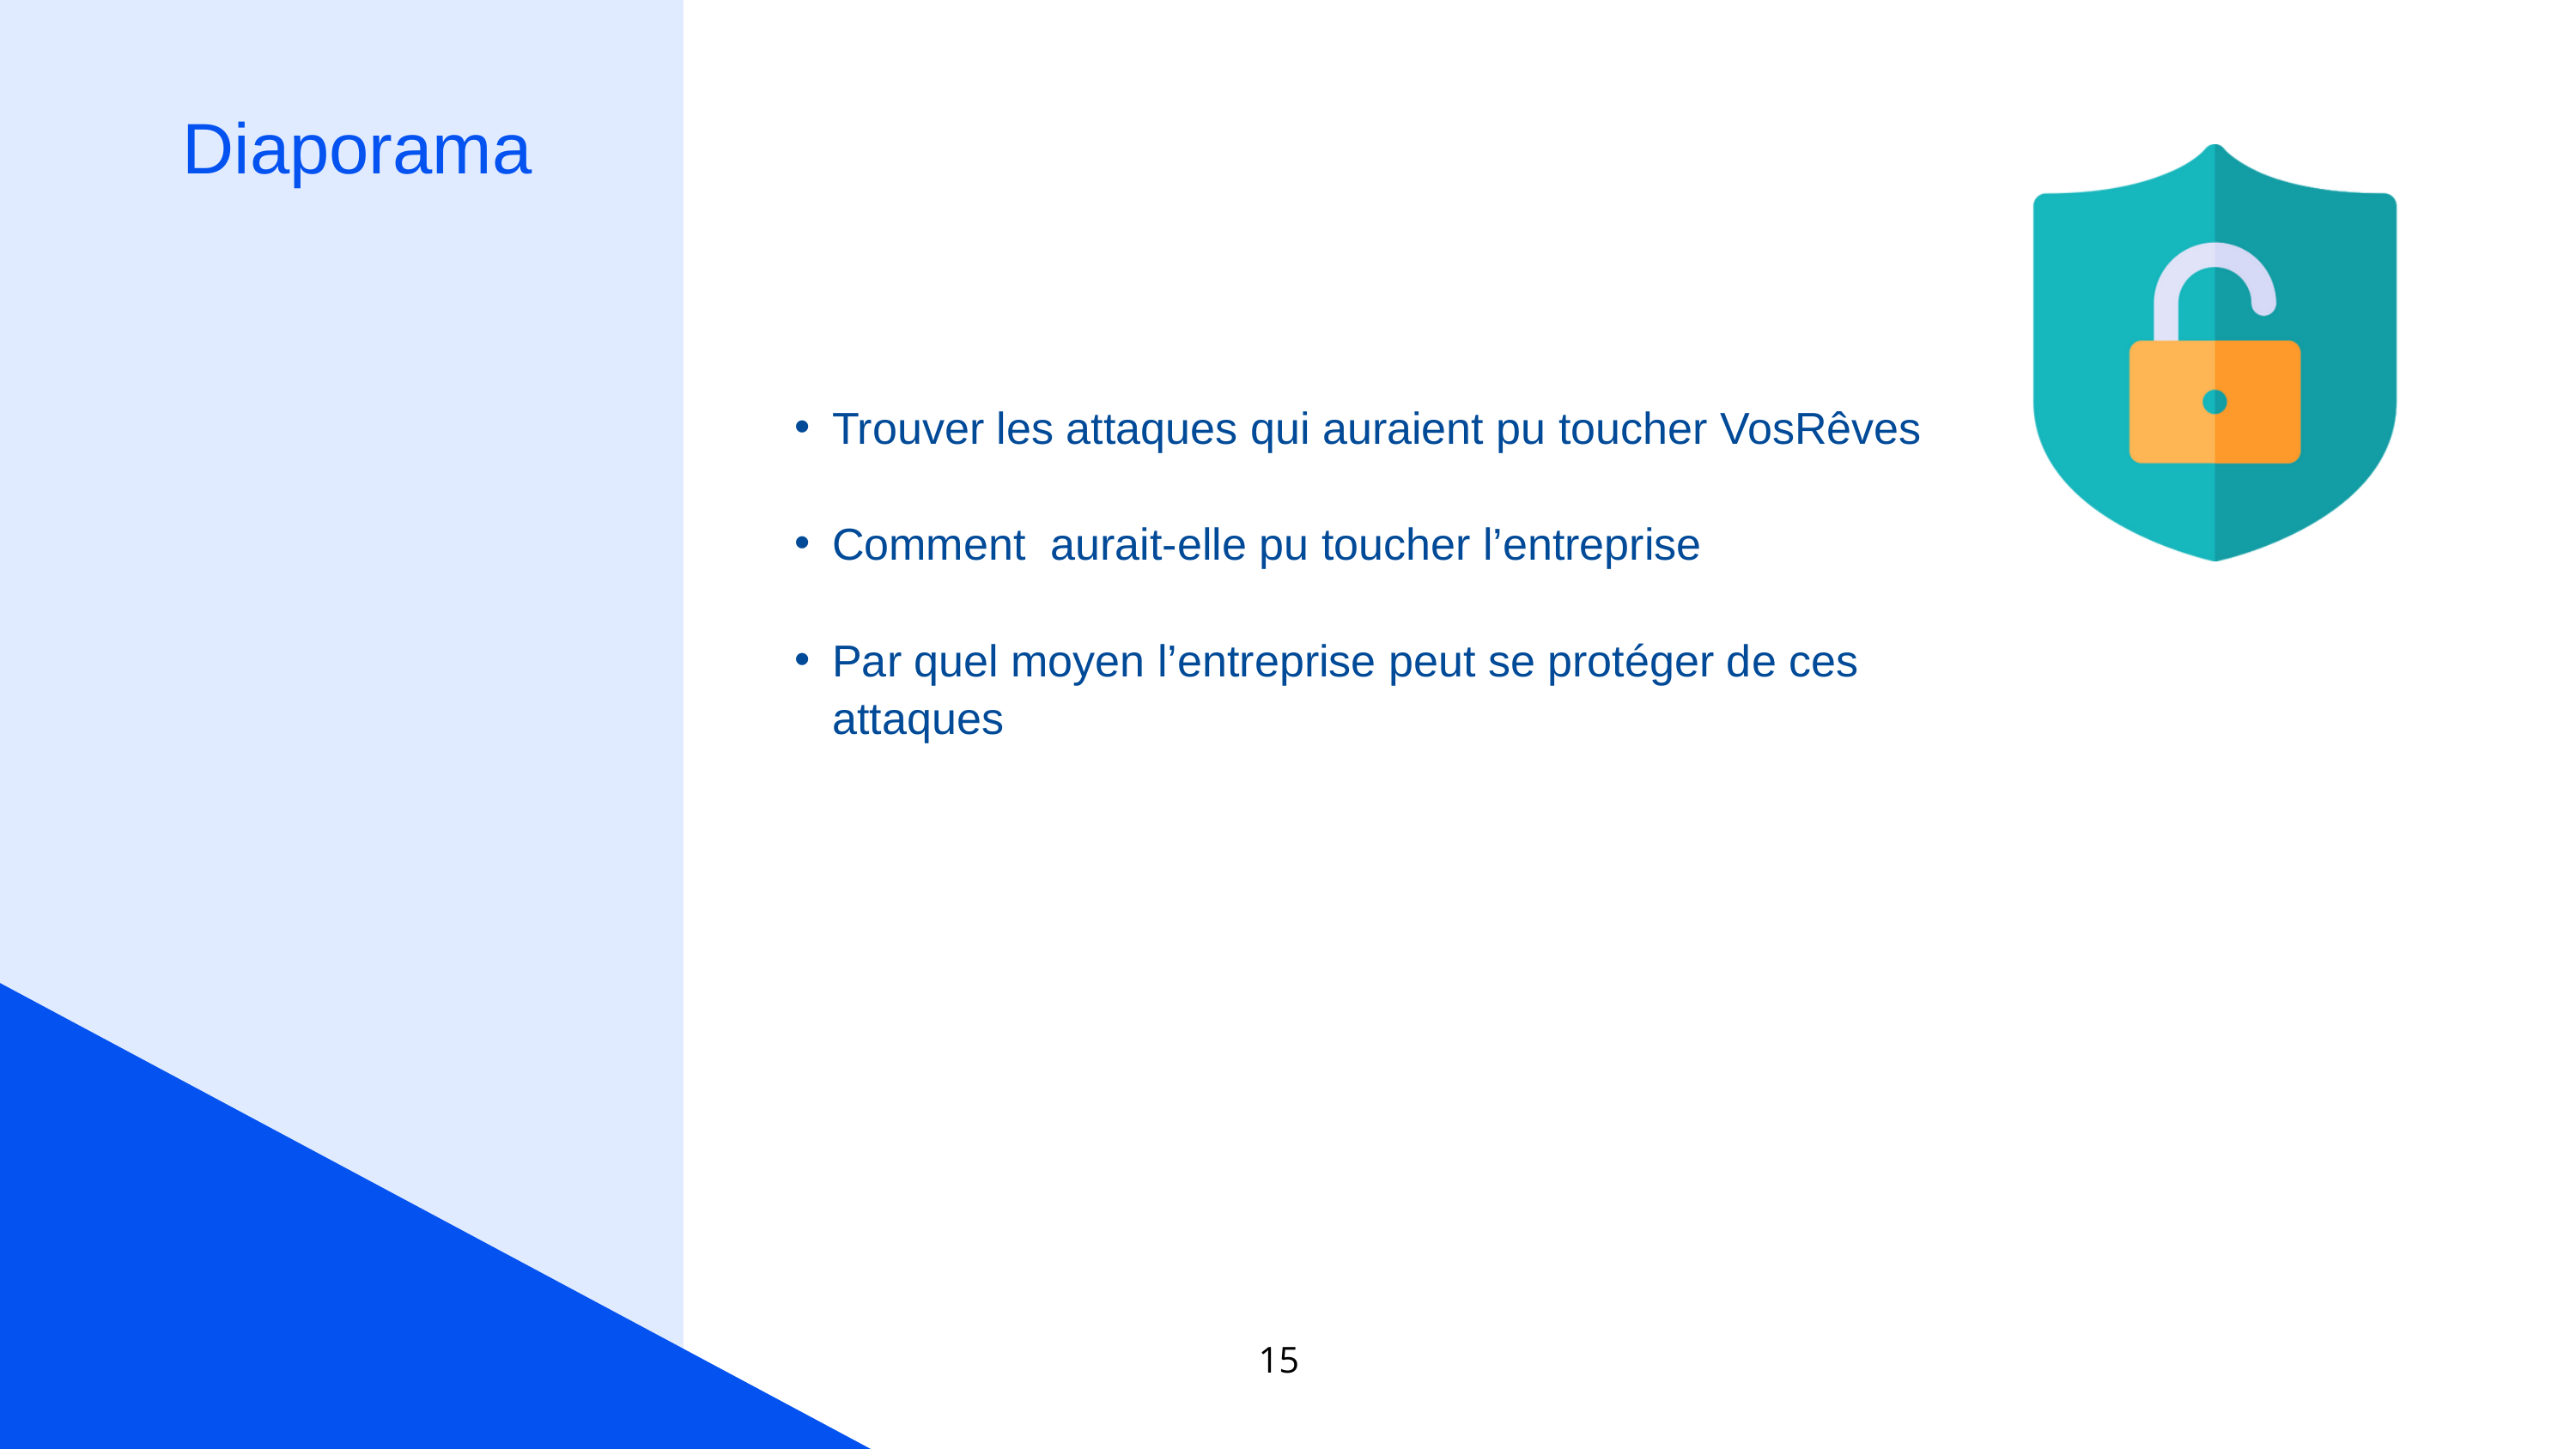

Diaporama

Trouver les attaques qui auraient pu toucher VosRêves

Comment  aurait-elle pu toucher l’entreprise

Par quel moyen l’entreprise peut se protéger de ces attaques

15